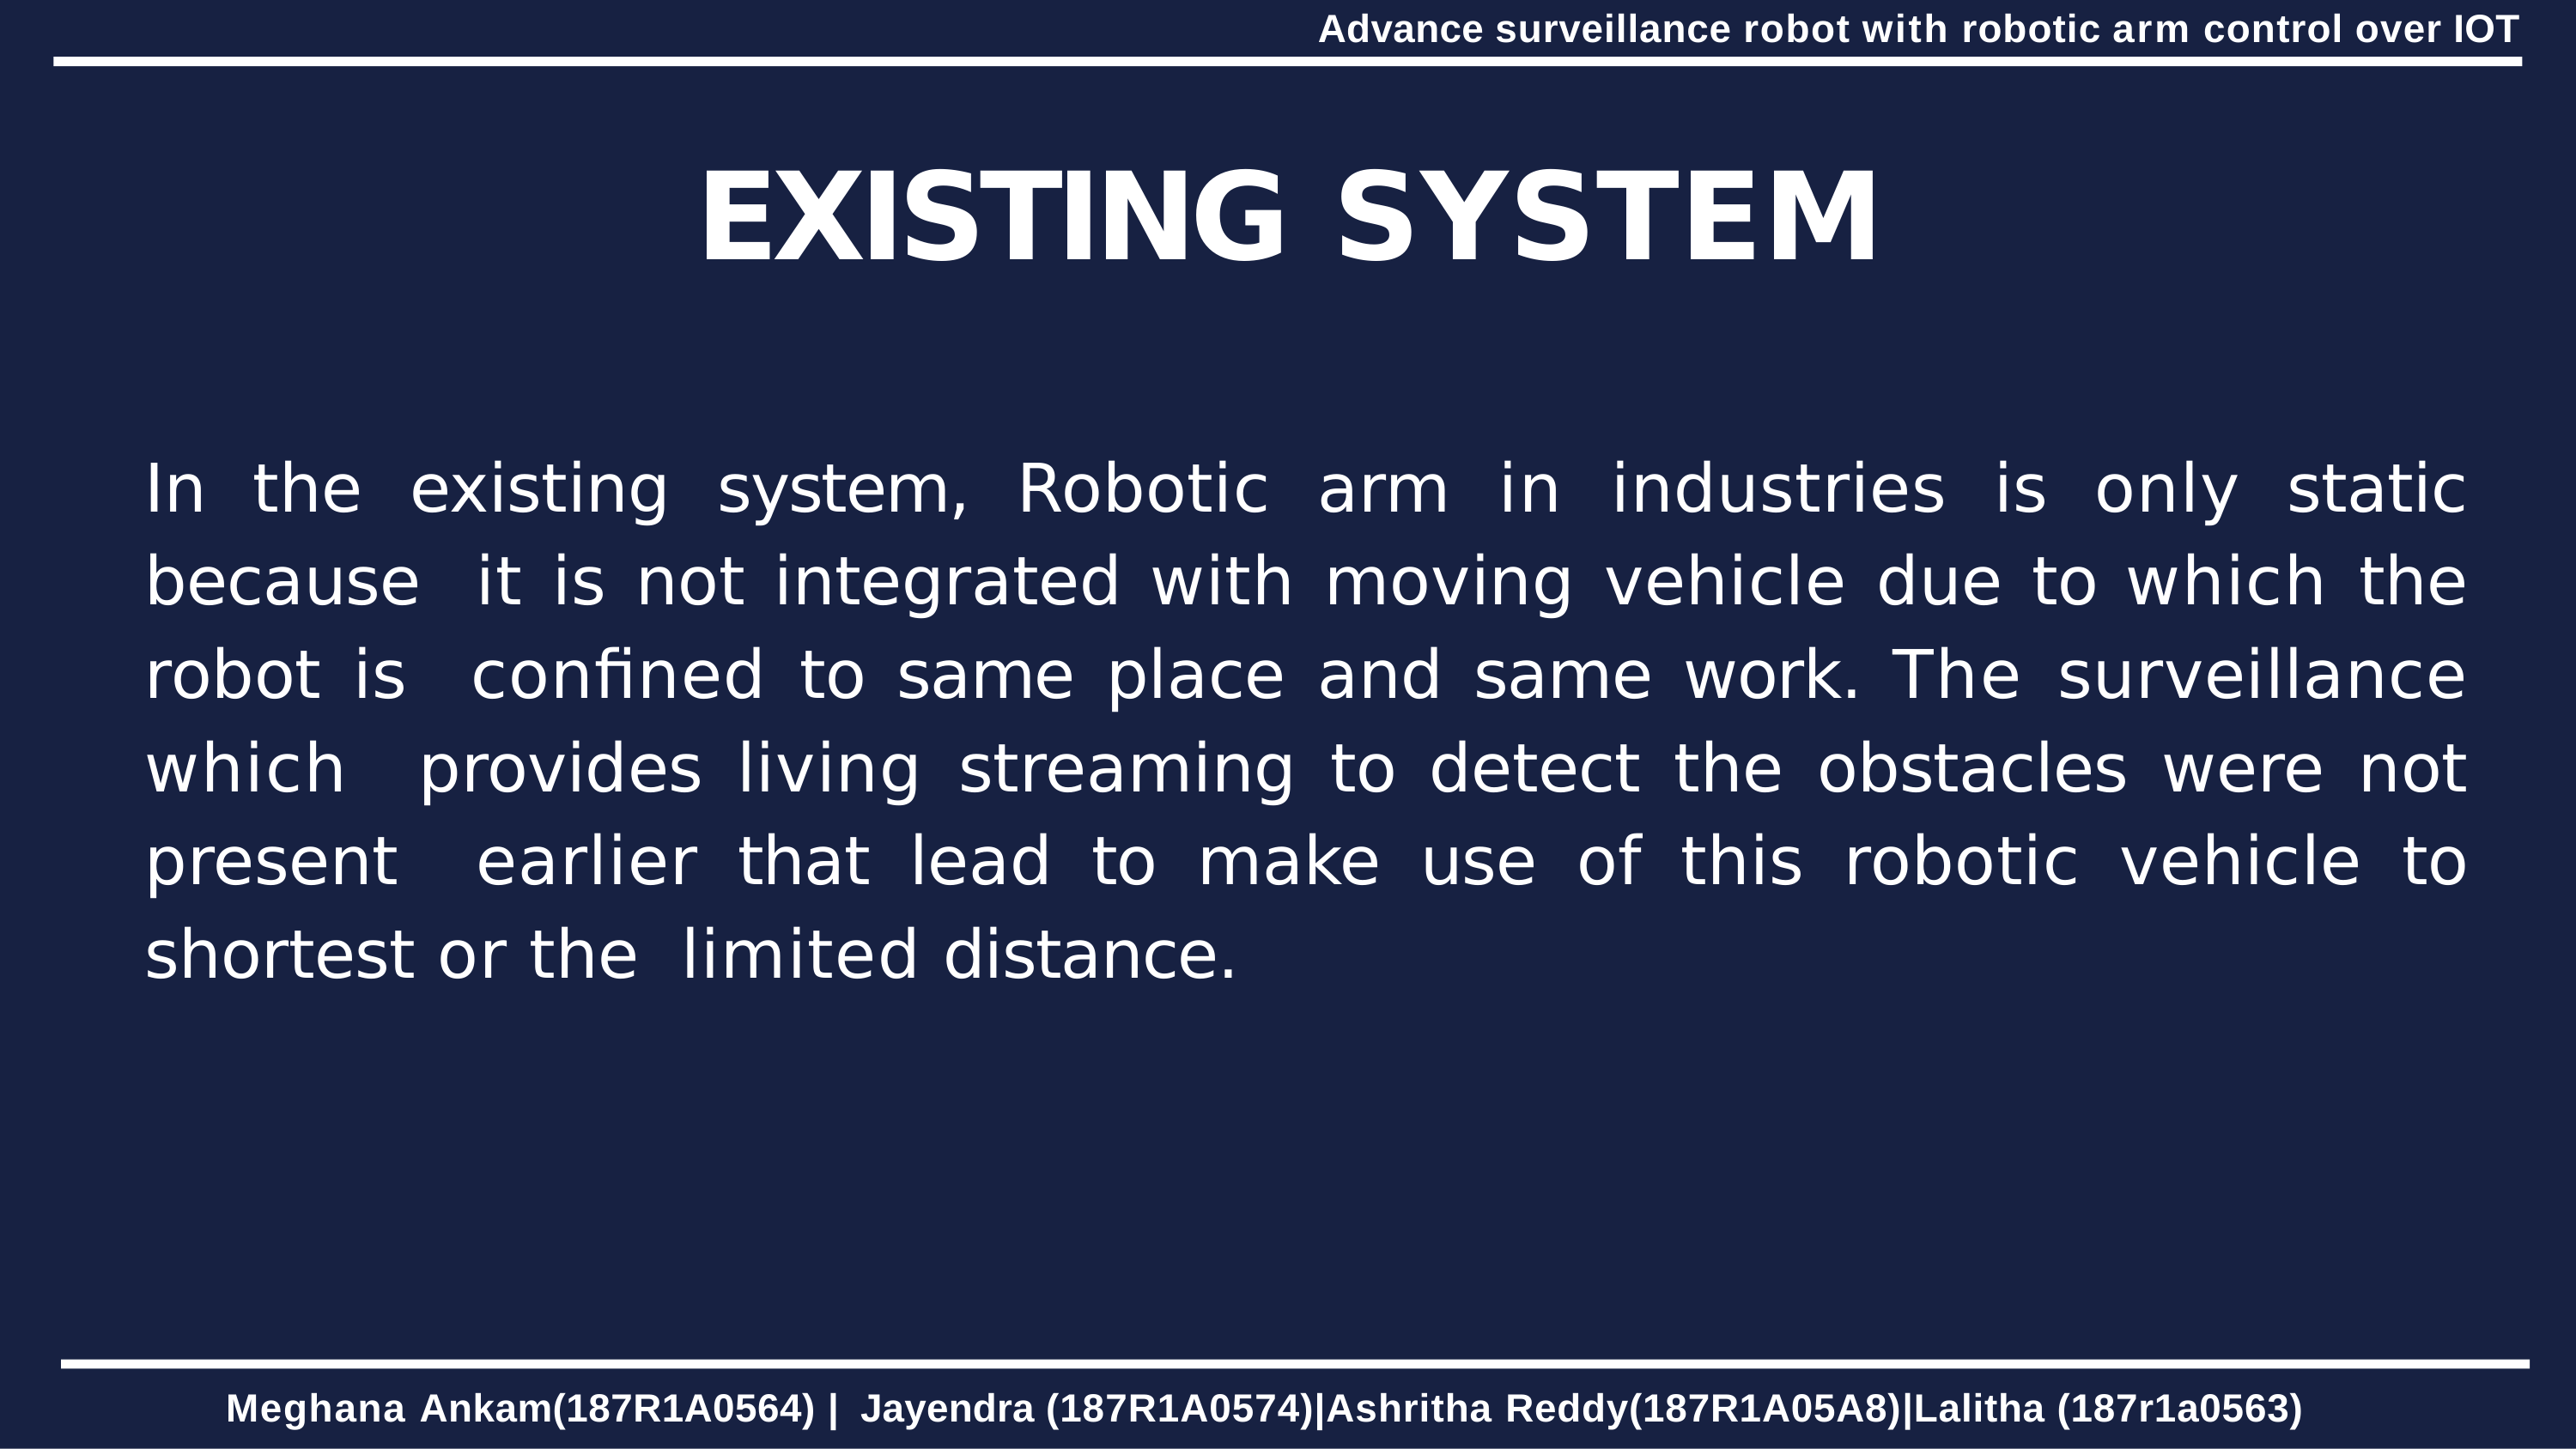

Advance surveillance robot with robotic arm control over IOT
# EXISTING SYSTEM
In the existing system, Robotic arm in industries is only static because  it is not integrated with moving vehicle due to which the robot is  confined to same place and same work. The surveillance which  provides living streaming to detect the obstacles were not present  earlier that lead to make use of this robotic vehicle to shortest or the  limited distance.

Meghana Ankam(187R1A0564) | Jayendra (187R1A0574)|Ashritha Reddy(187R1A05A8)|Lalitha (187r1a0563)